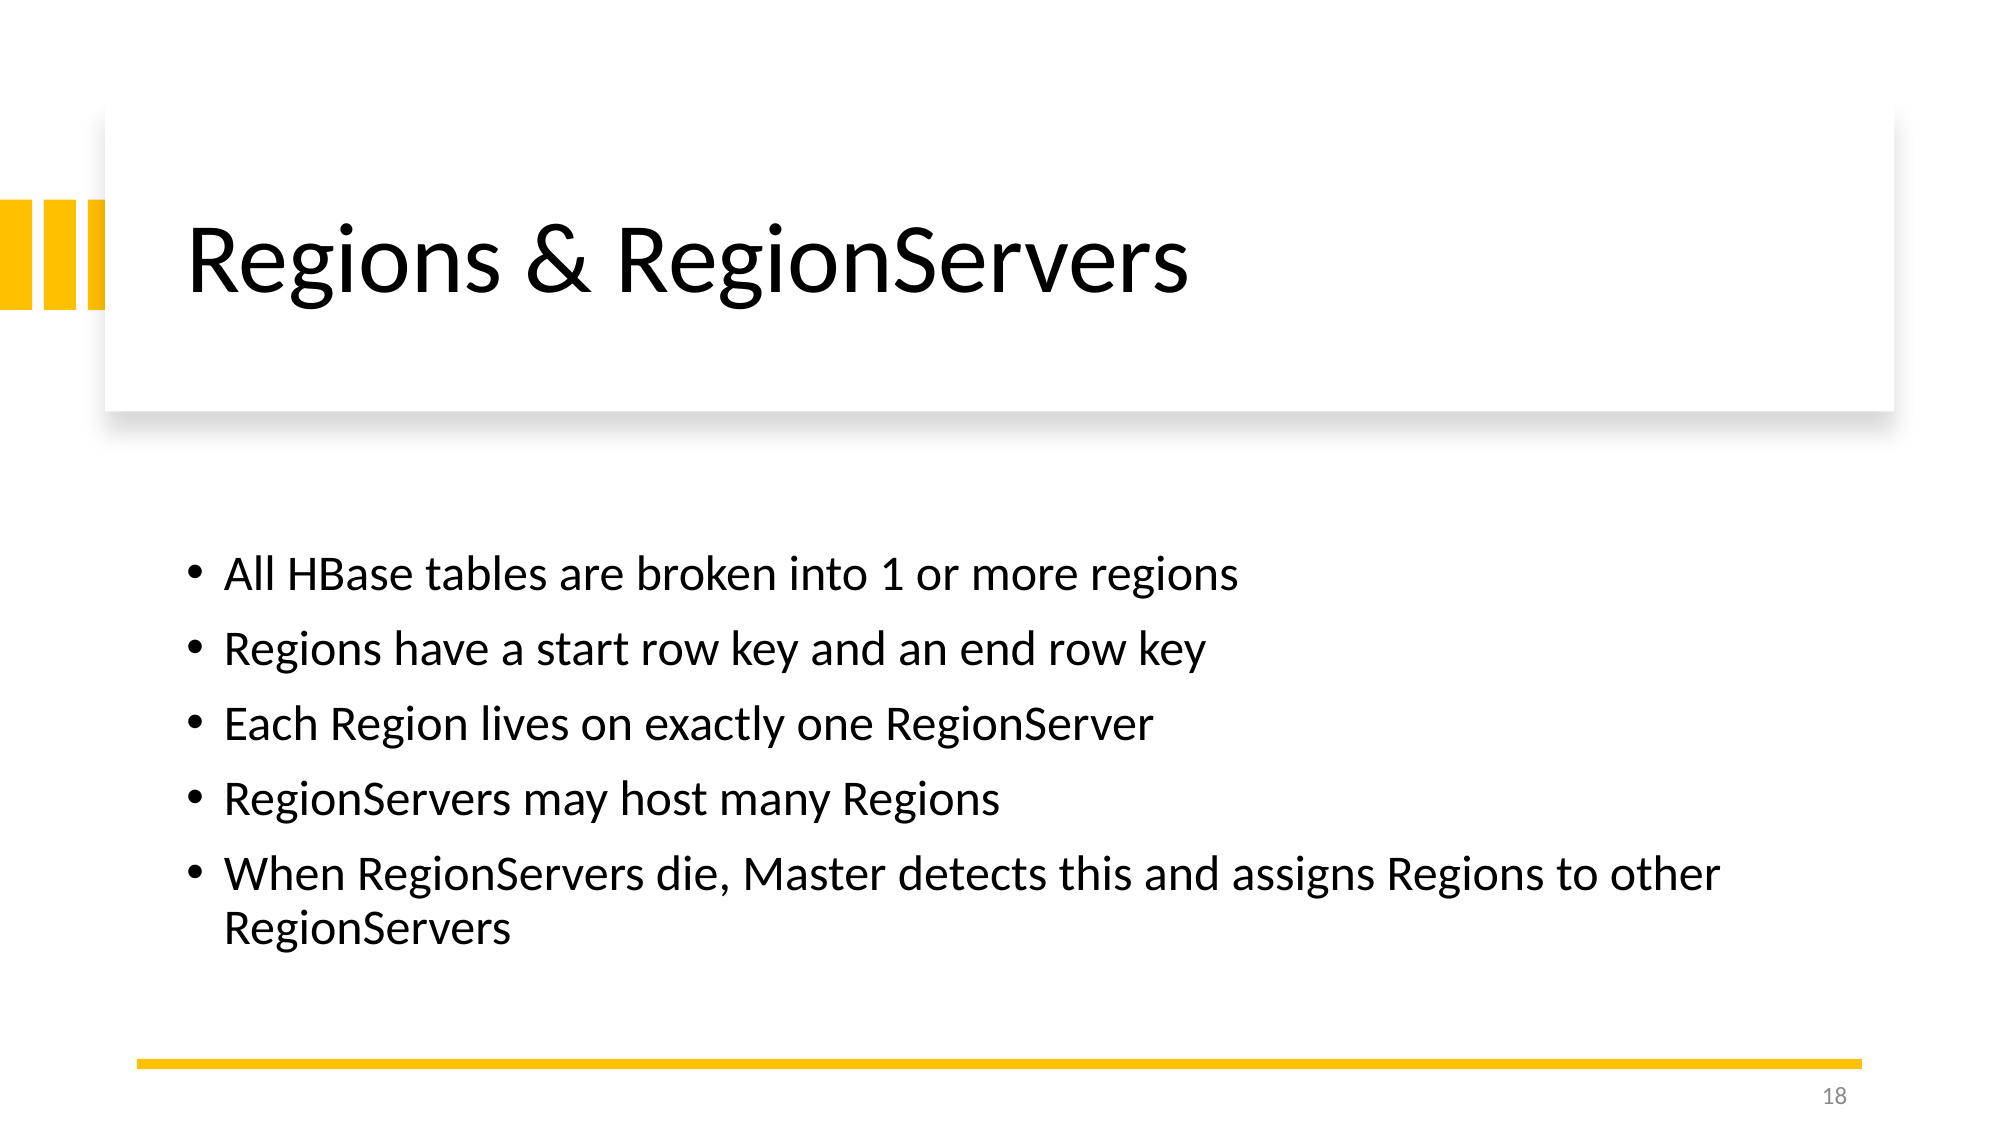

# Regions & RegionServers

All HBase tables are broken into 1 or more regions
Regions have a start row key and an end row key
Each Region lives on exactly one RegionServer
RegionServers may host many Regions
When RegionServers die, Master detects this and assigns Regions to other RegionServers
18